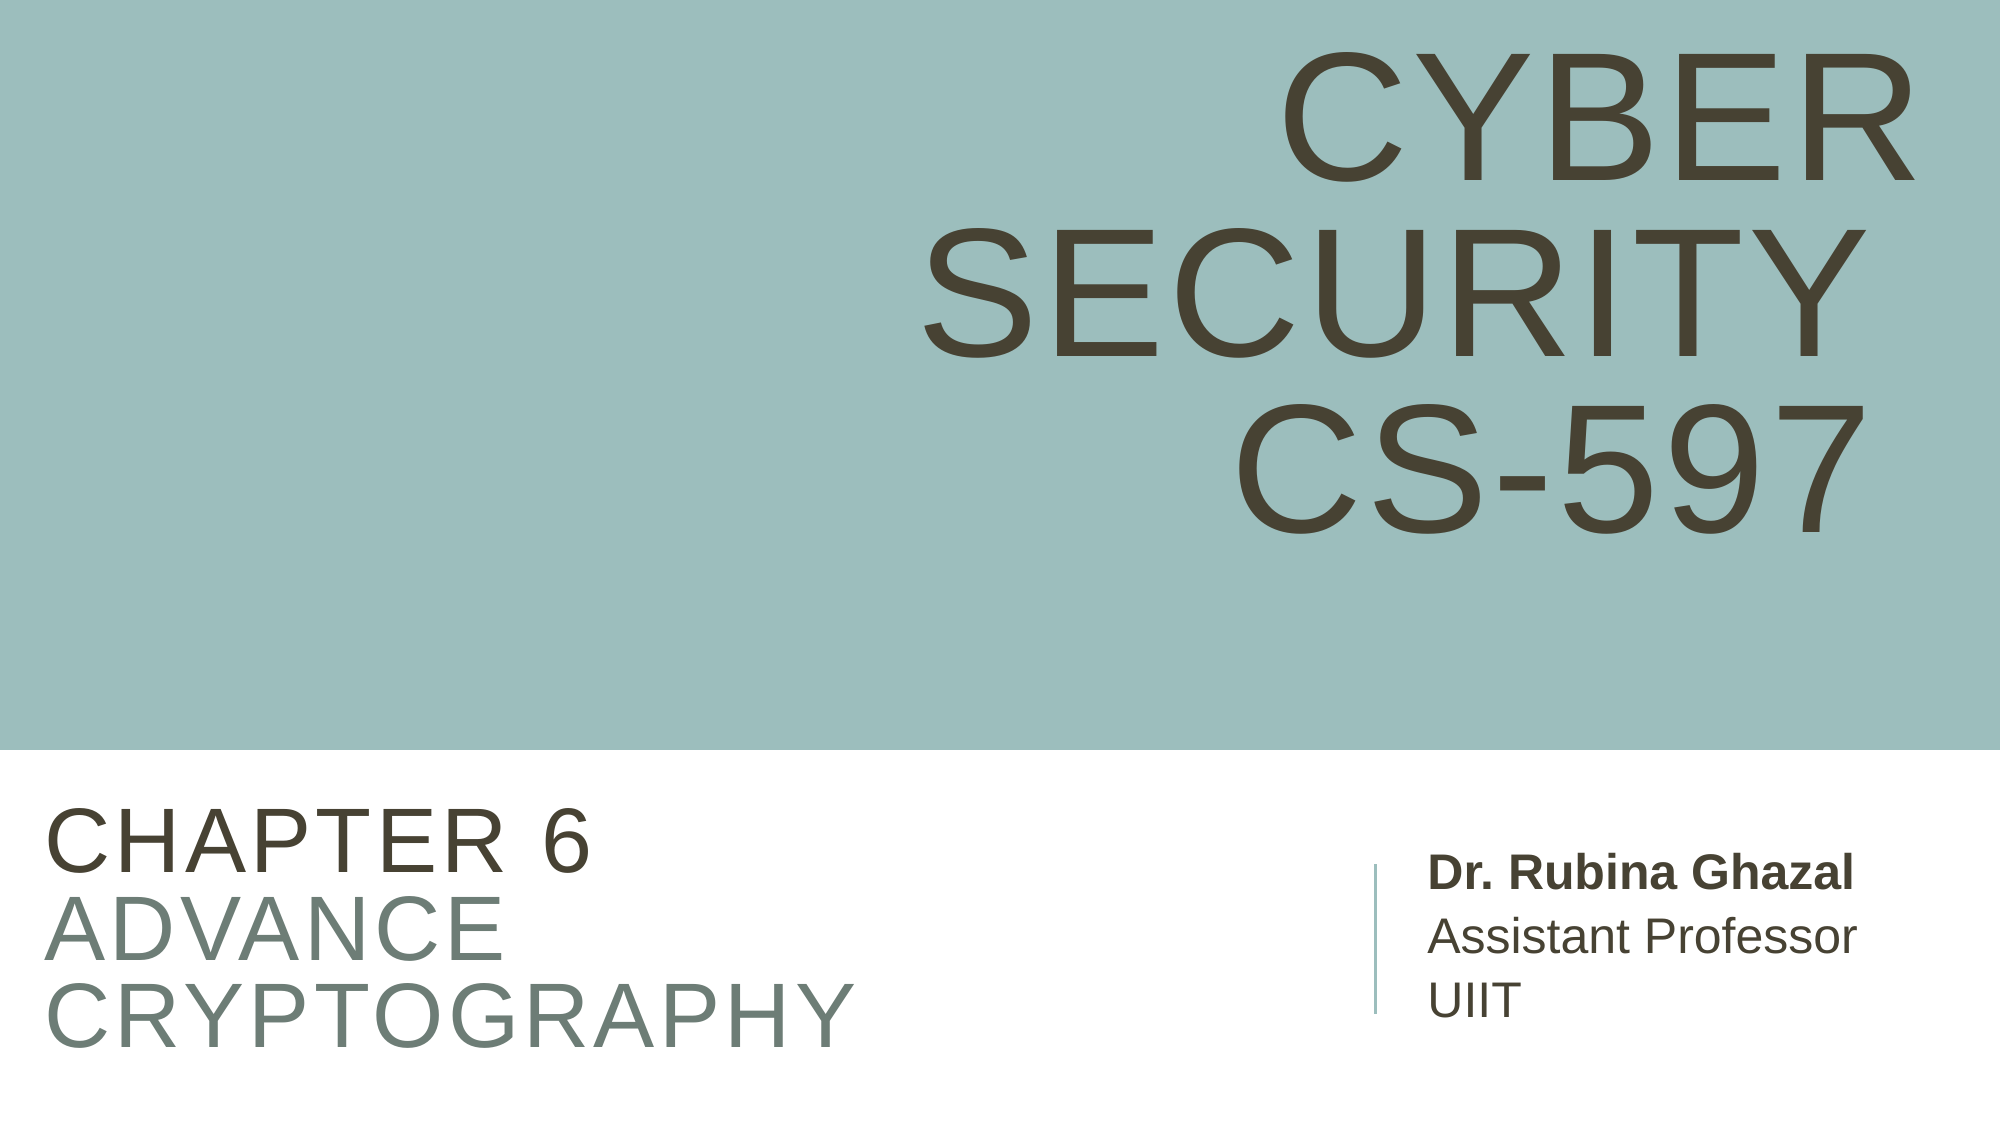

# Cyber security CS-597
Dr. Rubina Ghazal
Assistant Professor
UIIT
Chapter 6
advance cryptography